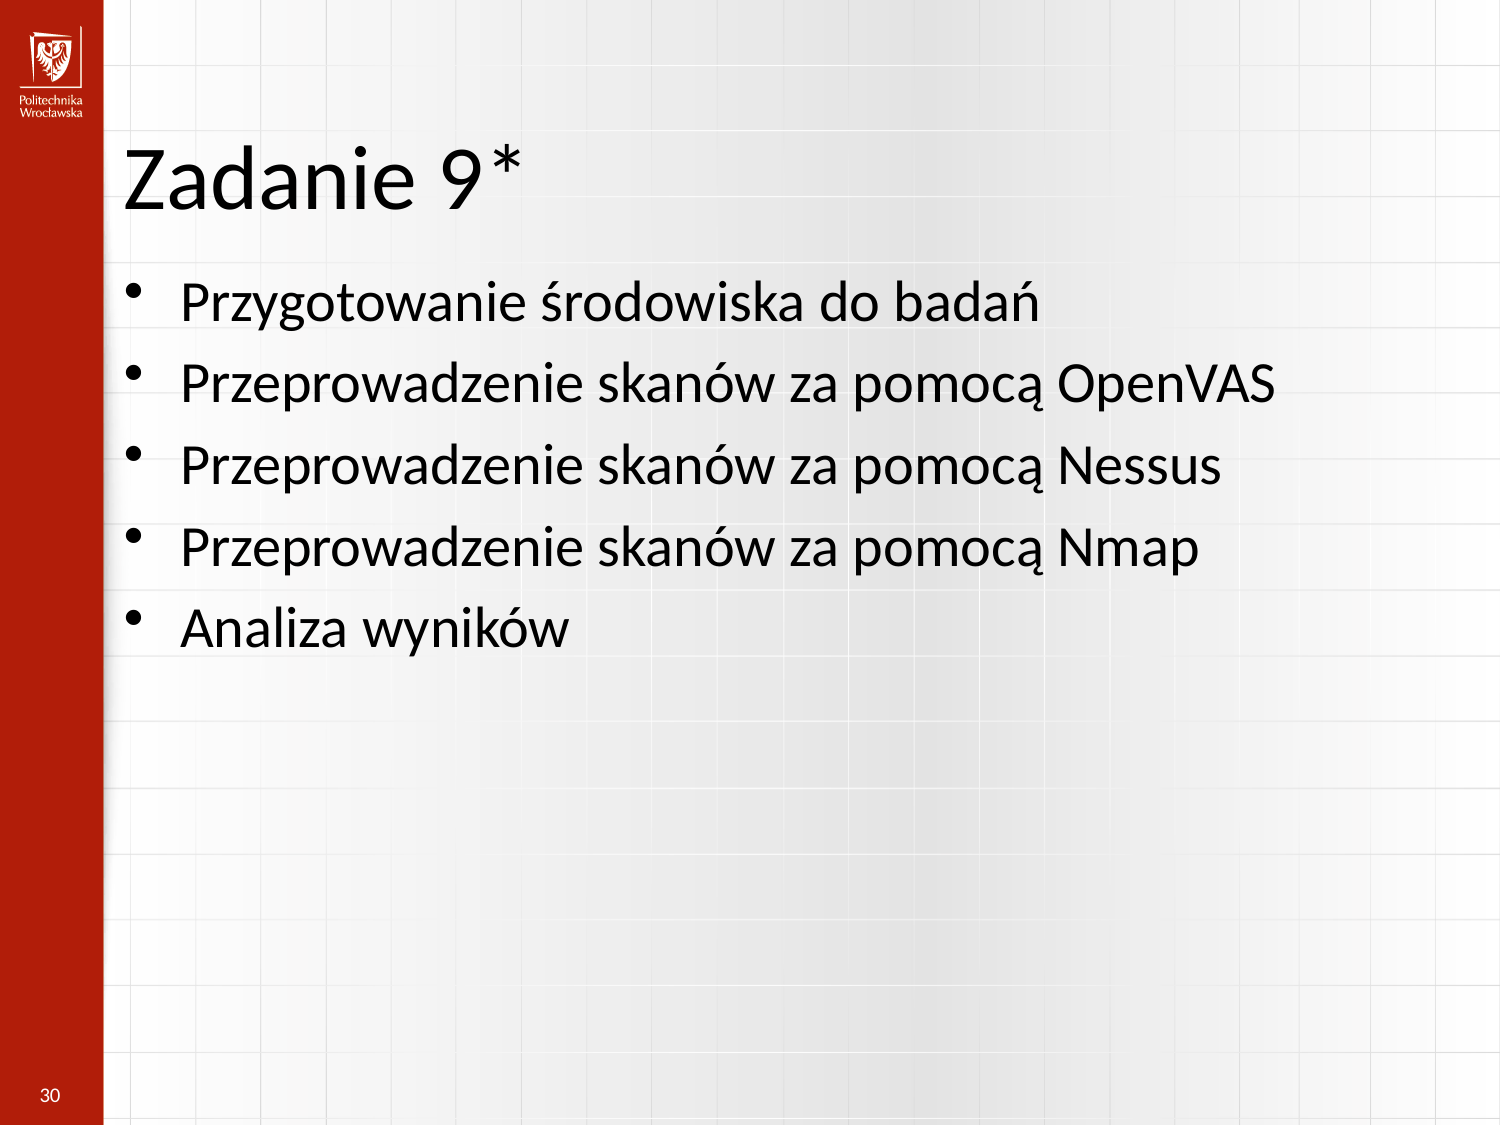

Zadanie 9*
Przygotowanie środowiska do badań
Przeprowadzenie skanów za pomocą OpenVAS
Przeprowadzenie skanów za pomocą Nessus
Przeprowadzenie skanów za pomocą Nmap
Analiza wyników